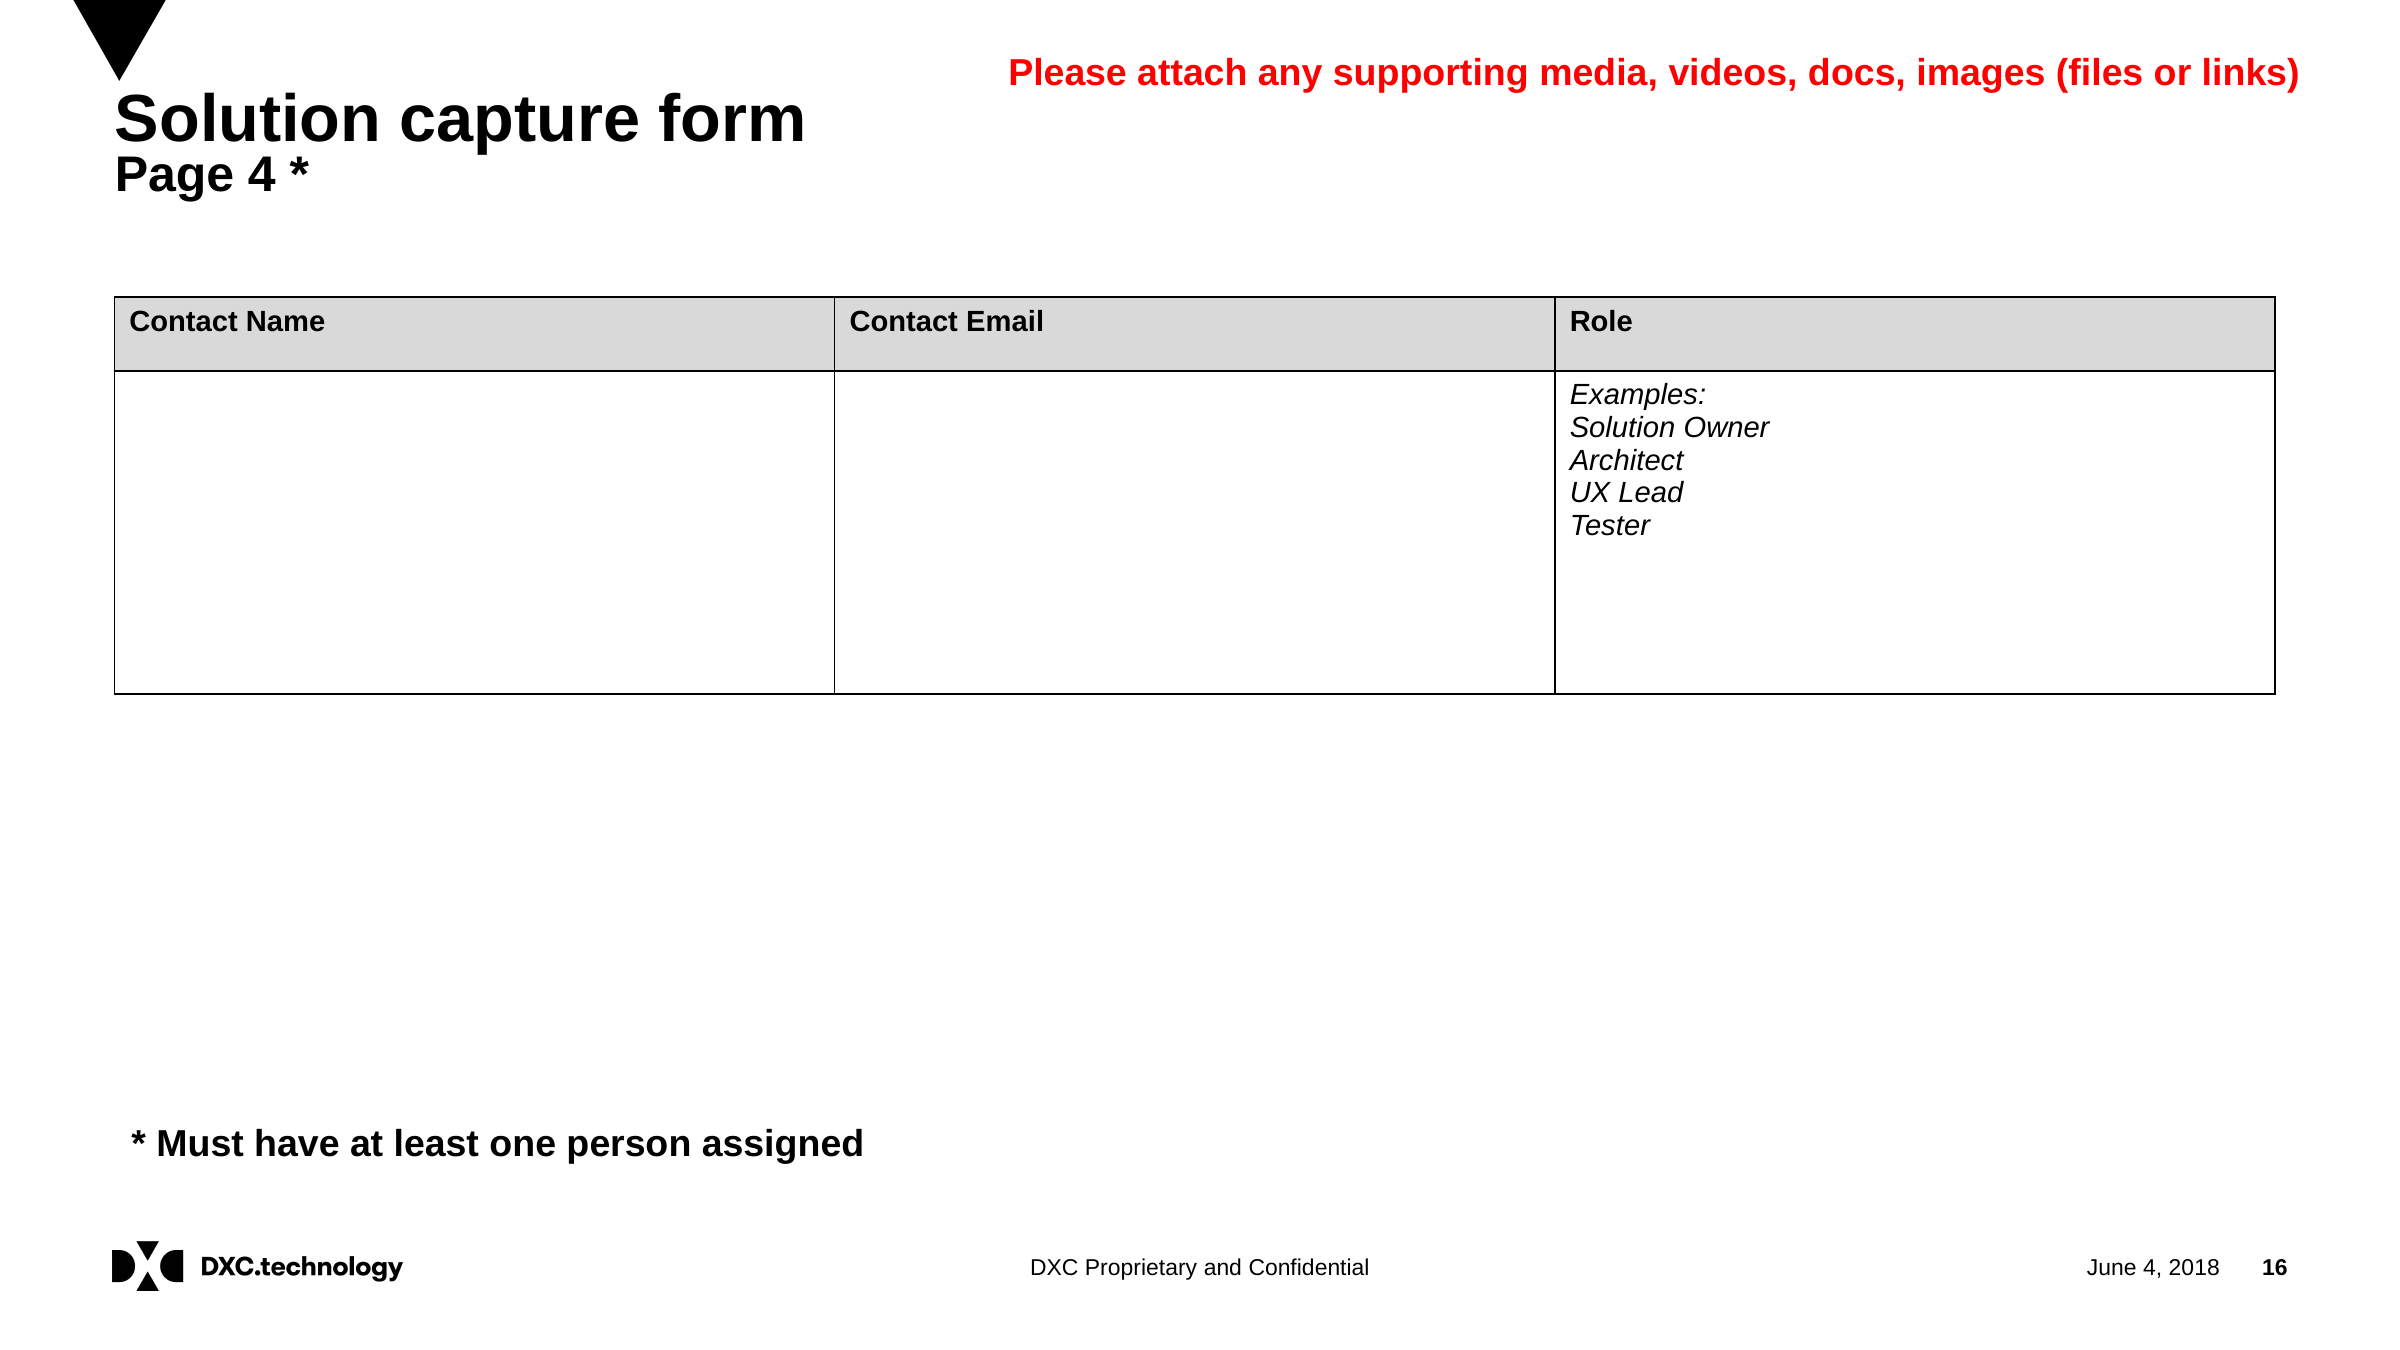

Please attach any supporting media, videos, docs, images (files or links)
Solution capture form
Page 4 *
| Contact Name | Contact Email | Role |
| --- | --- | --- |
|  |  | Examples: Solution Owner Architect UX Lead Tester |
* Must have at least one person assigned